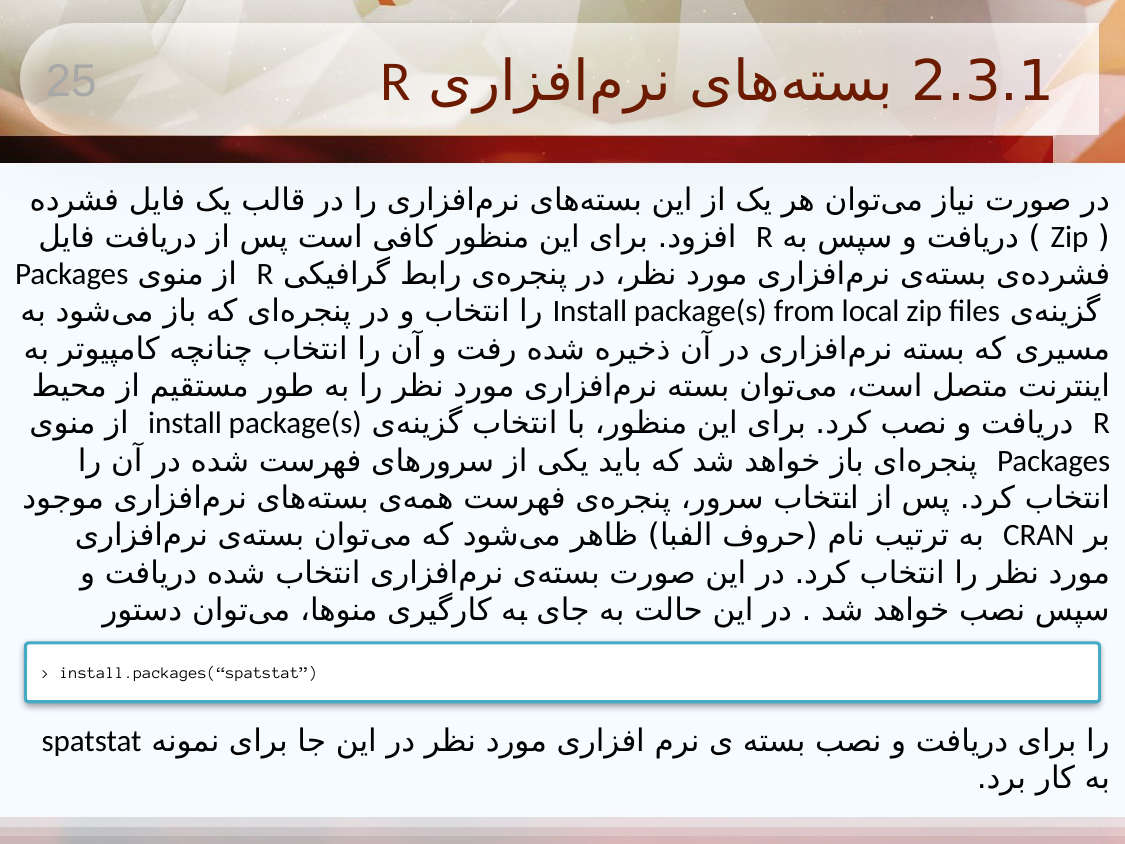

# 2.3.1 بسته‌های نرم‌افزاری R
25
در صورت نیاز می‌توان هر یک از این بسته‌های نرم‌افزاری را در قالب یک فایل فشرده ( Zip ) دریافت و سپس به R  افزود. برای این منظور کافی است پس از دریافت فایل فشرده‌ی بسته‌ی نرم‌افزاری مورد نظر، در پنجره‌ی رابط گرافیکی R  از منوی Packages  گزینه‌ی Install package(s) from local zip files را انتخاب و در پنجره‌ای که باز می‌شود به مسیری که بسته نرم‌افزاری در آن ذخیره شده رفت و آن را انتخاب چنانچه کامپیوتر به اینترنت متصل است، می‌توان بسته نرم‌افزاری مورد نظر را به طور مستقیم از محیط R  دریافت و نصب کرد. برای این منظور، با انتخاب گزینه‌ی install package(s)  از منوی Packages  پنجره‌ای باز خواهد شد که باید یکی از سرورهای فهرست شده در آن را انتخاب کرد. پس از انتخاب سرور، پنجره‌ی فهرست همه‌ی بسته‌های نرم‌افزاری موجود بر CRAN  به ترتیب نام (حروف الفبا) ظاهر می‌شود که می‌توان بسته‌ی نرم‌افزاری مورد نظر را انتخاب کرد. در این صورت بسته‌ی نرم‌افزاری انتخاب شده دریافت و سپس نصب خواهد شد . در این حالت به جای به کارگیری منوها، می‌توان دستور

را برای دریافت و نصب بسته ی نرم افزاری مورد نظر در این جا برای نمونه spatstat به کار برد.

> install.packages(“spatstat”)